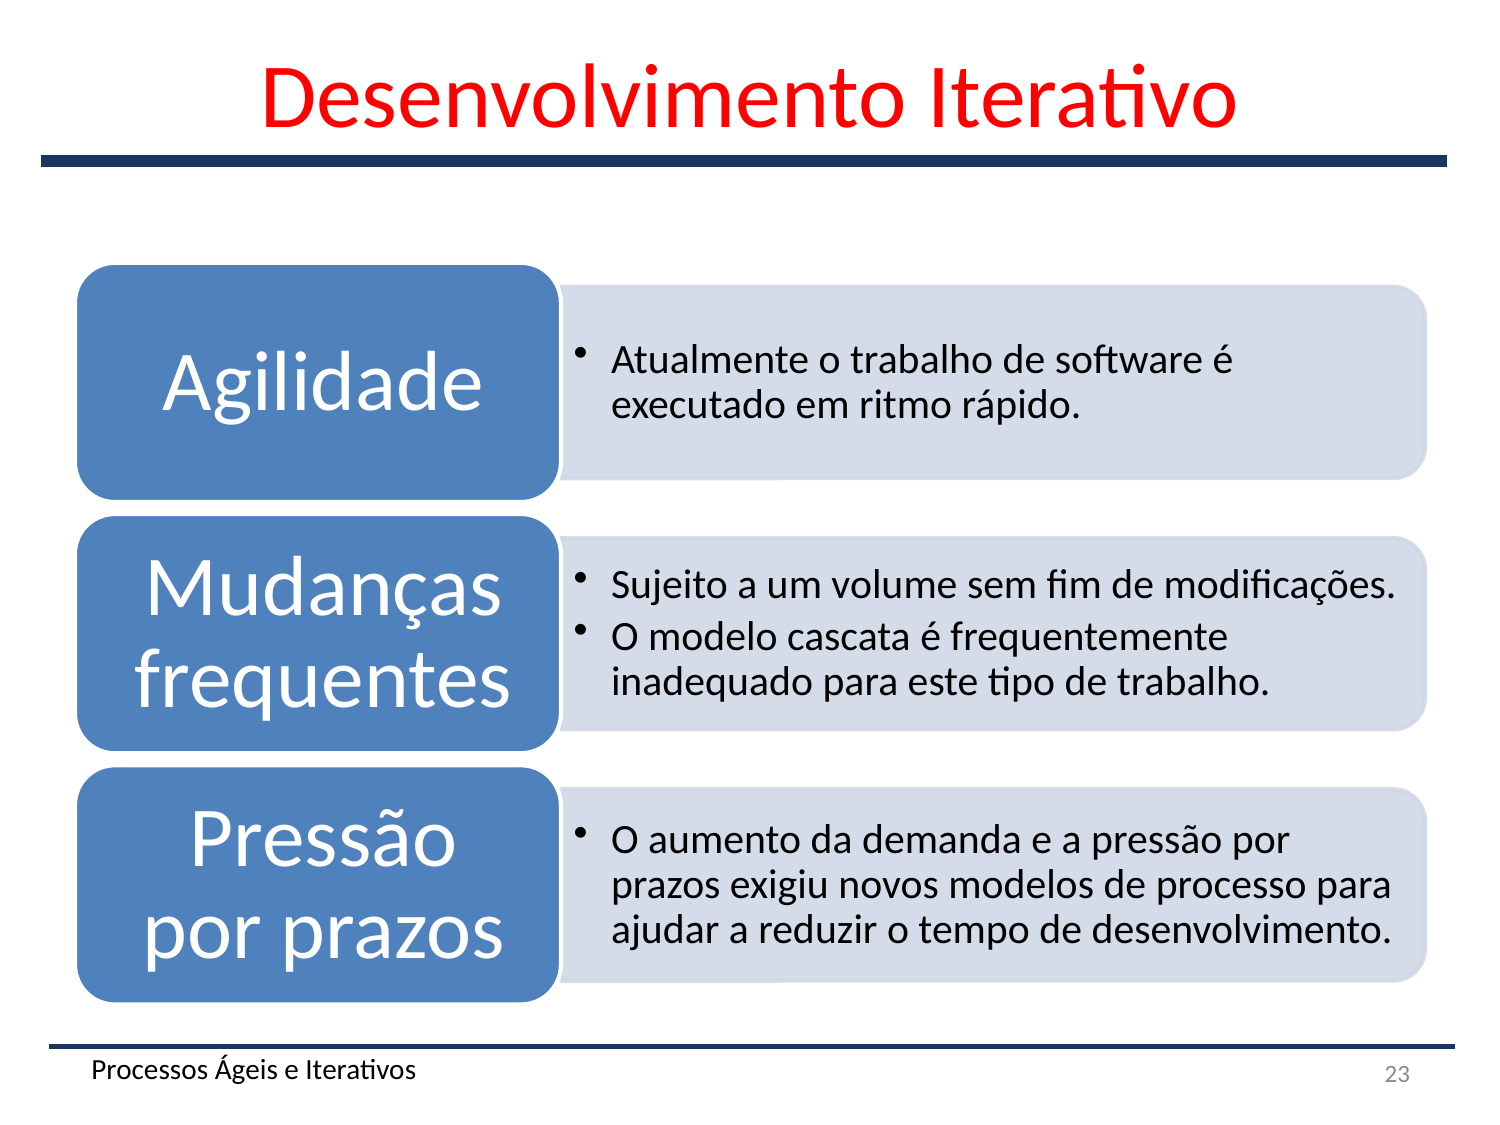

# Desenvolvimento Iterativo
Atualmente o trabalho de software é executado em ritmo rápido.
Agilidade
Sujeito a um volume sem fim de modificações.
O modelo cascata é frequentemente inadequado para este tipo de trabalho.
Mudanças frequentes
O aumento da demanda e a pressão por prazos exigiu novos modelos de processo para ajudar a reduzir o tempo de desenvolvimento.
Pressão por prazos
Processos Ágeis e Iterativos
23